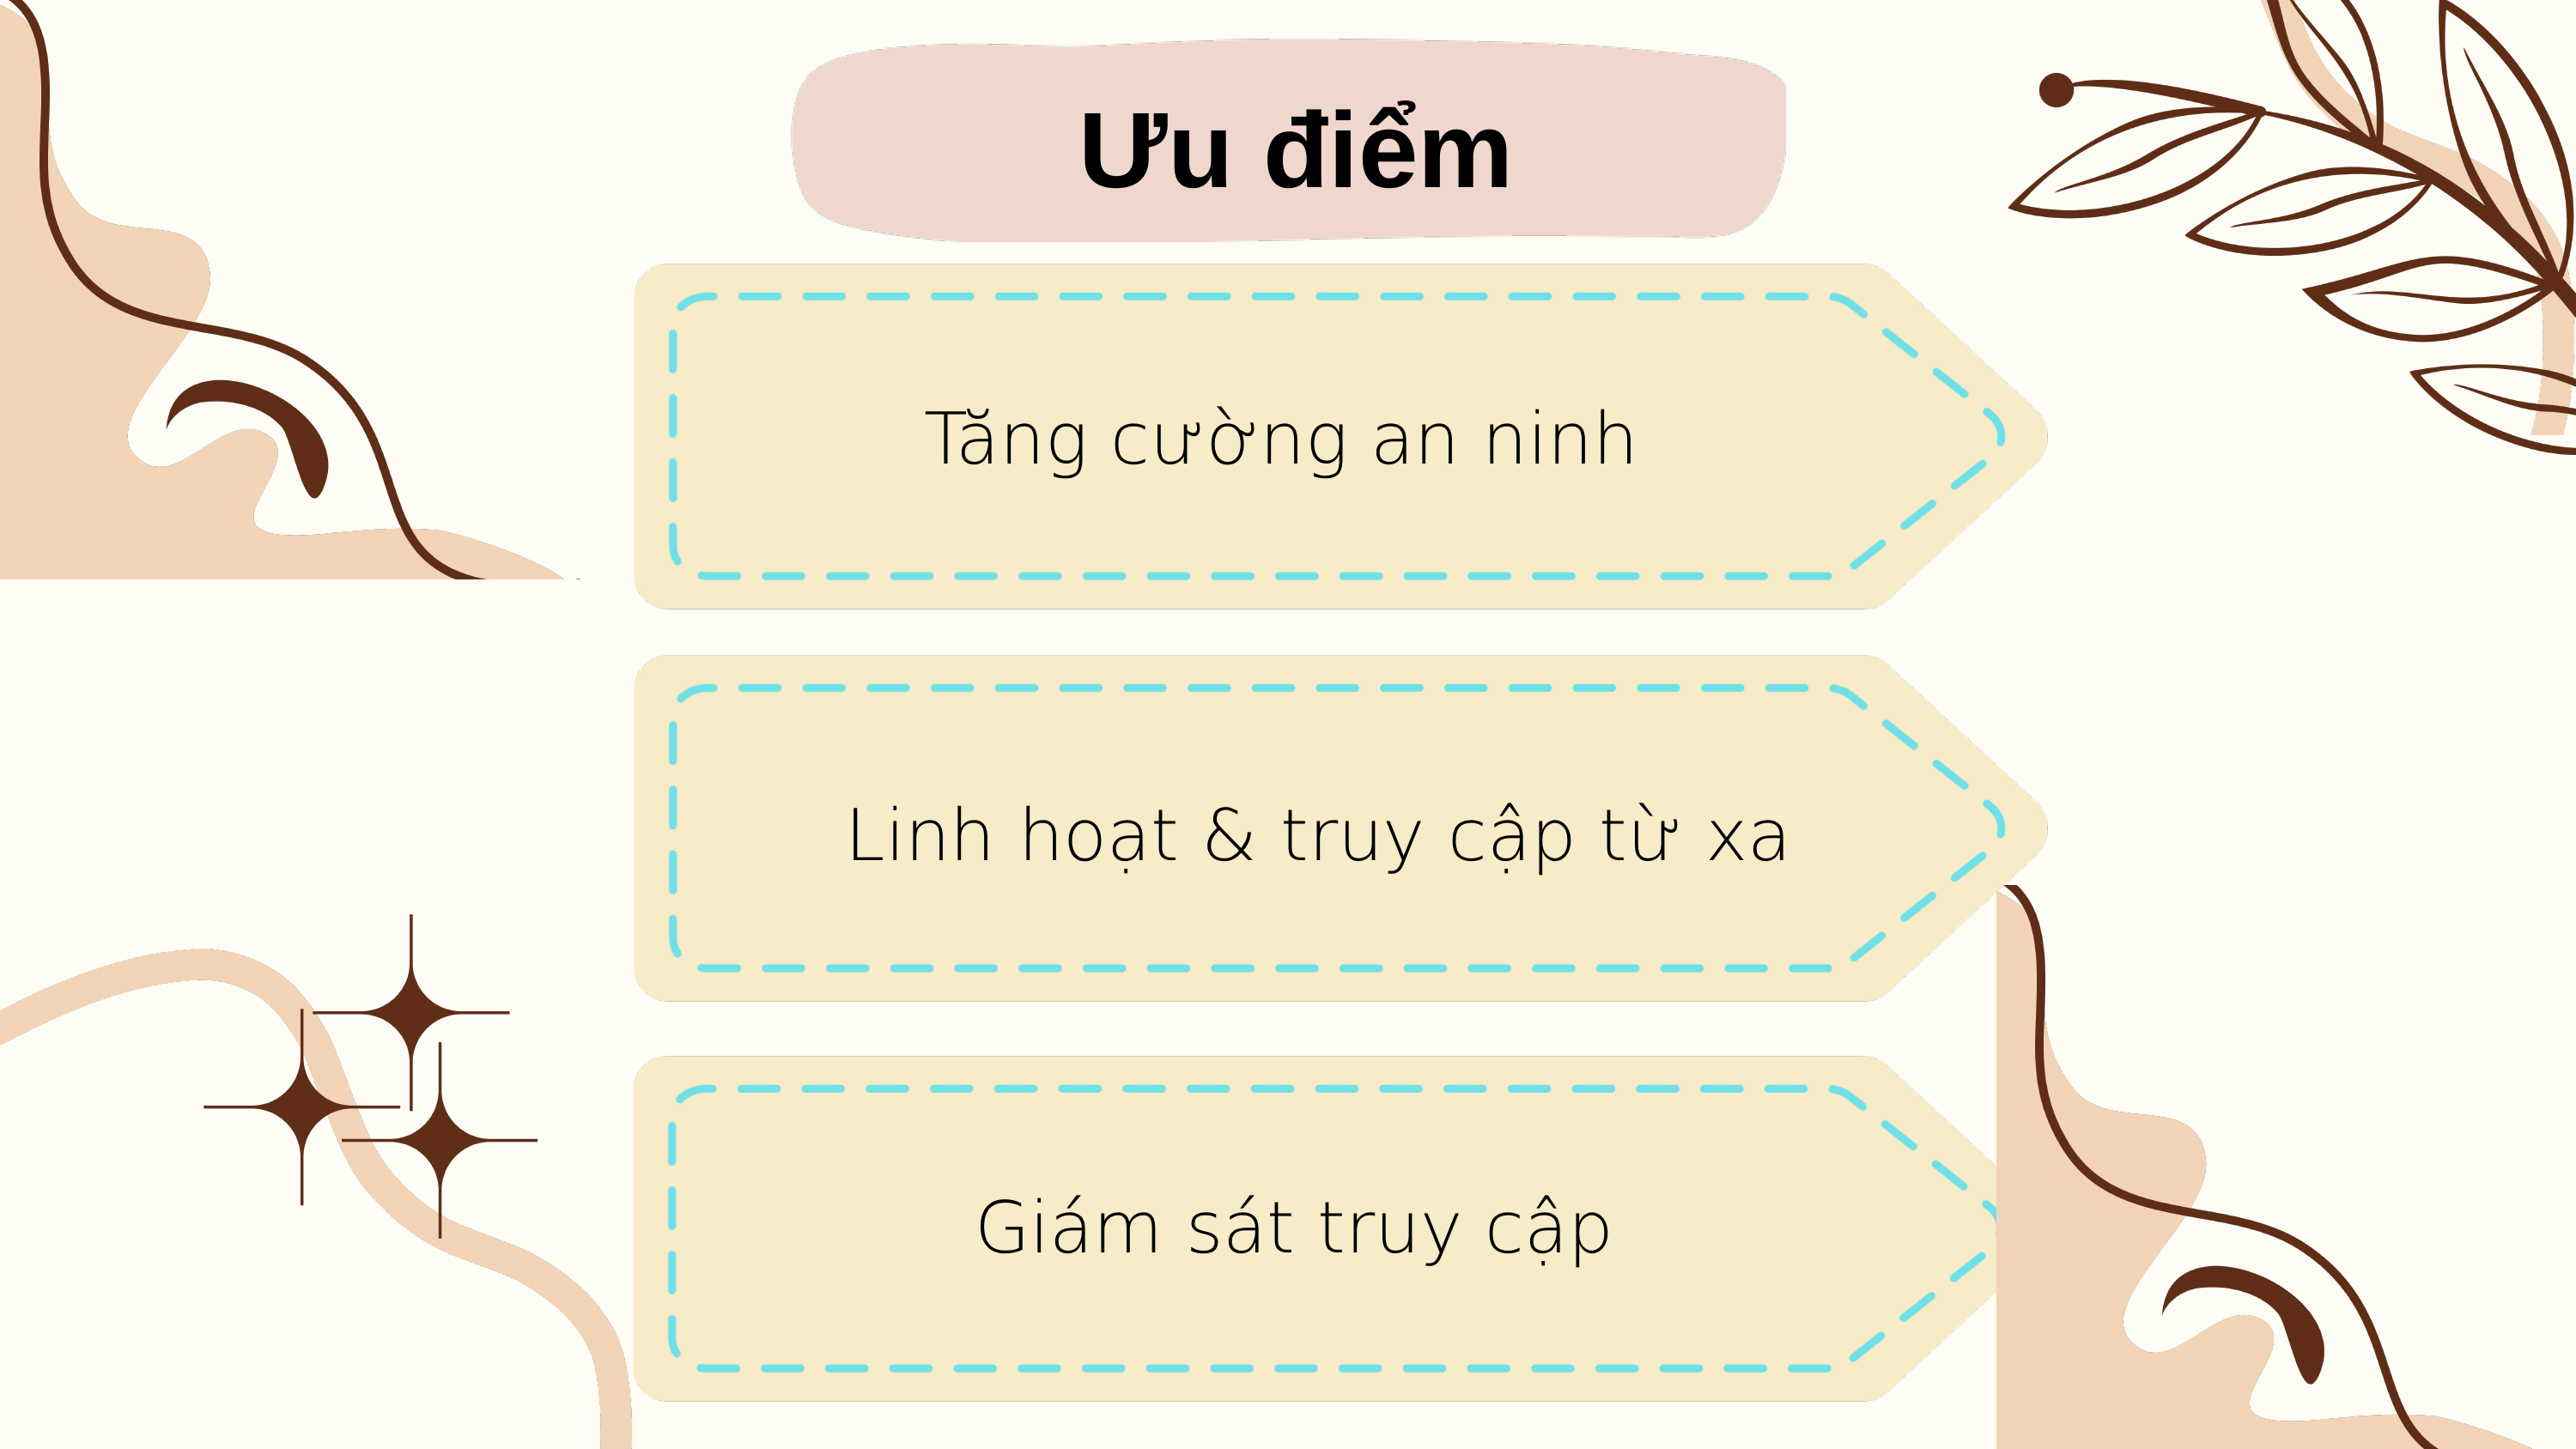

Ưu điểm

Tăng cường an ninh

Linh hoạt & truy cập từ xa

Giám sát truy cập